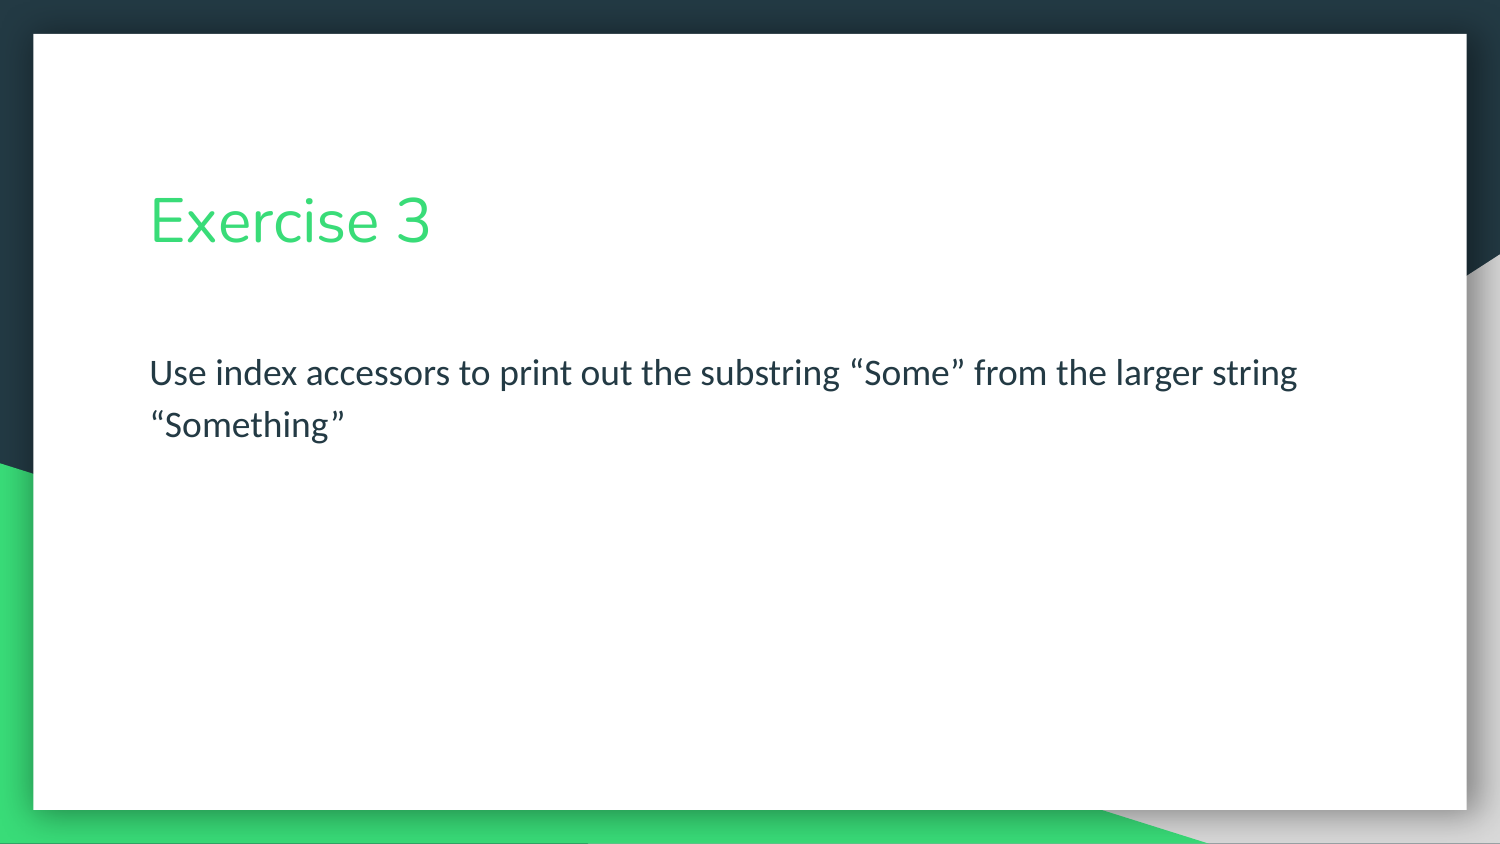

# Exercise 3
Use index accessors to print out the substring “Some” from the larger string “Something”